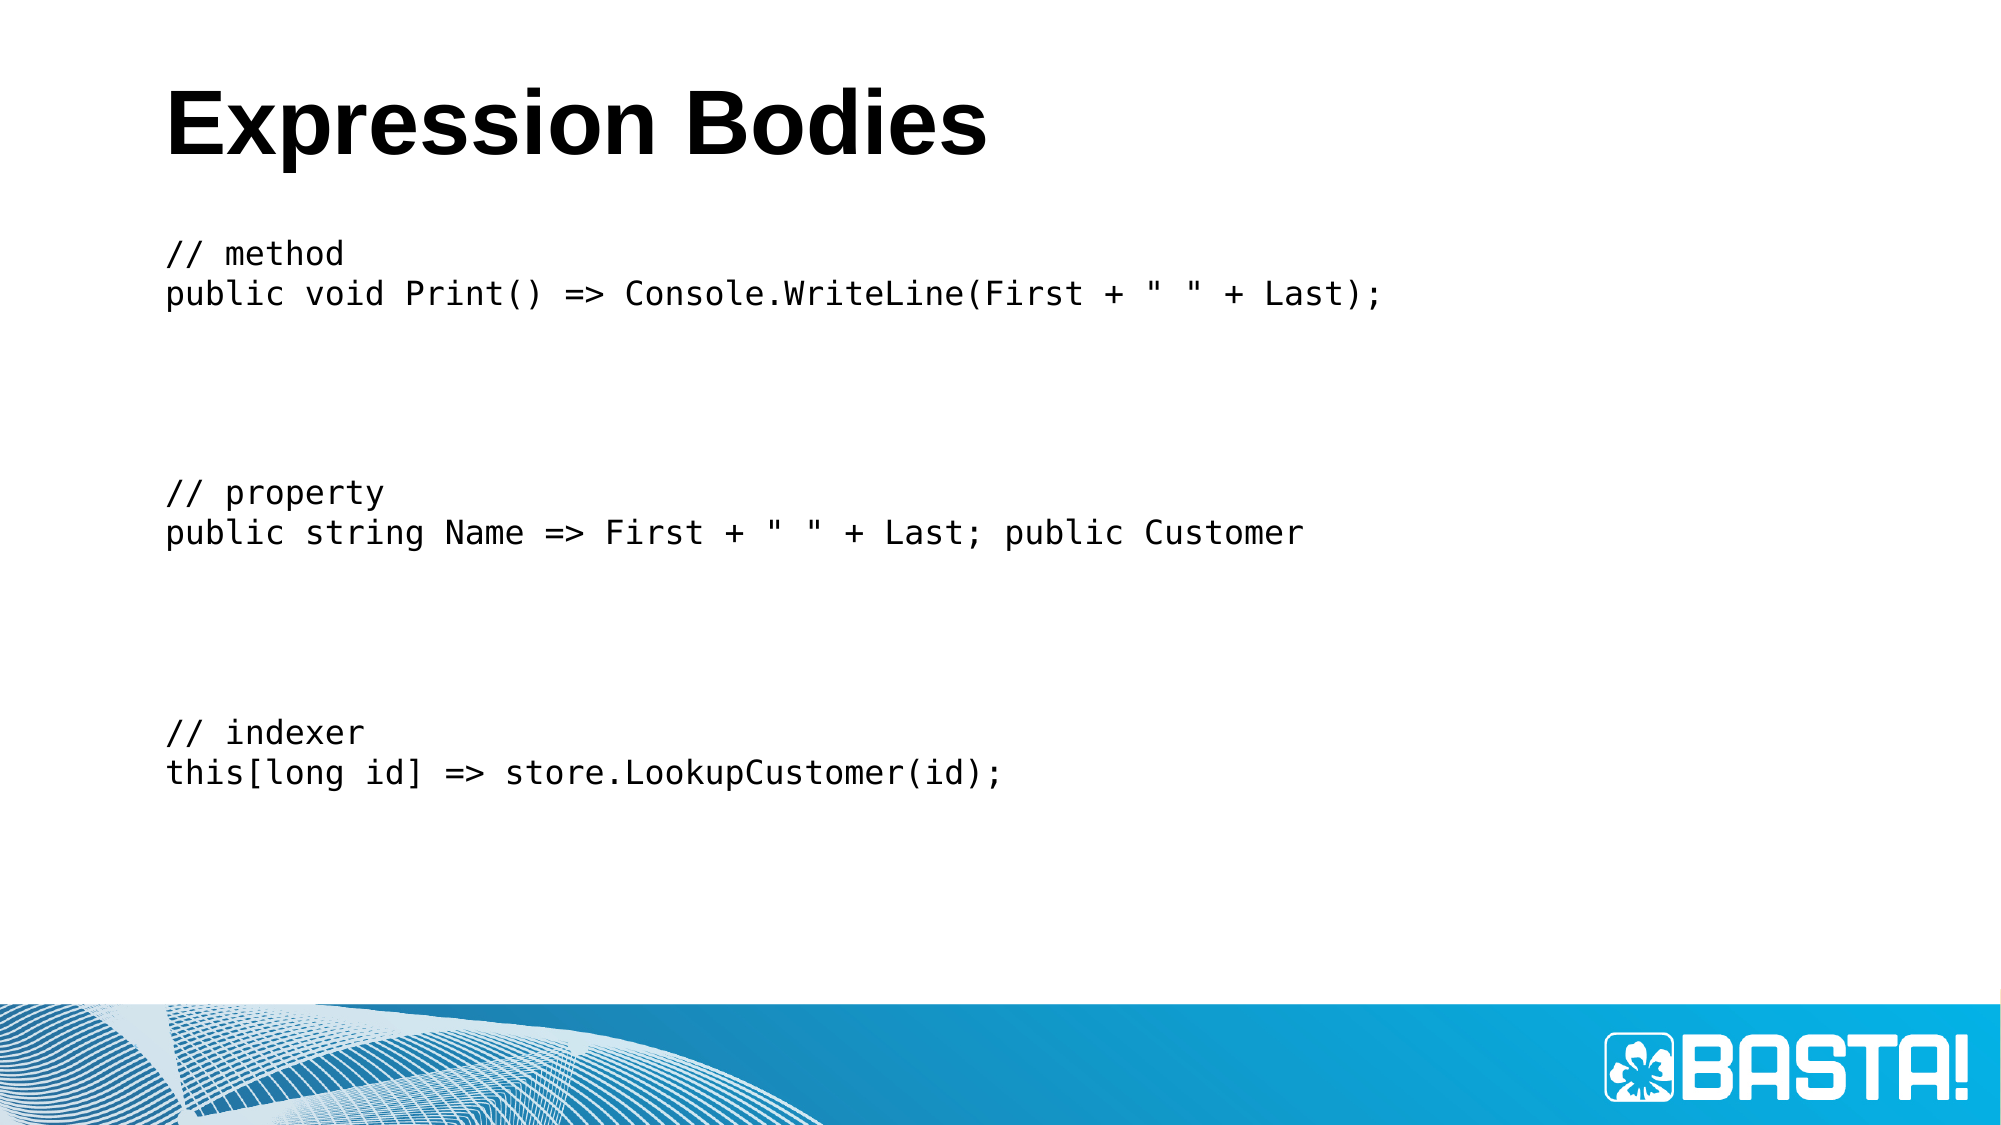

# Expression Bodies

// method
public void Print() => Console.WriteLine(First + " " + Last);

// property
public string Name => First + " " + Last; public Customer

// indexer
this[long id] => store.LookupCustomer(id);